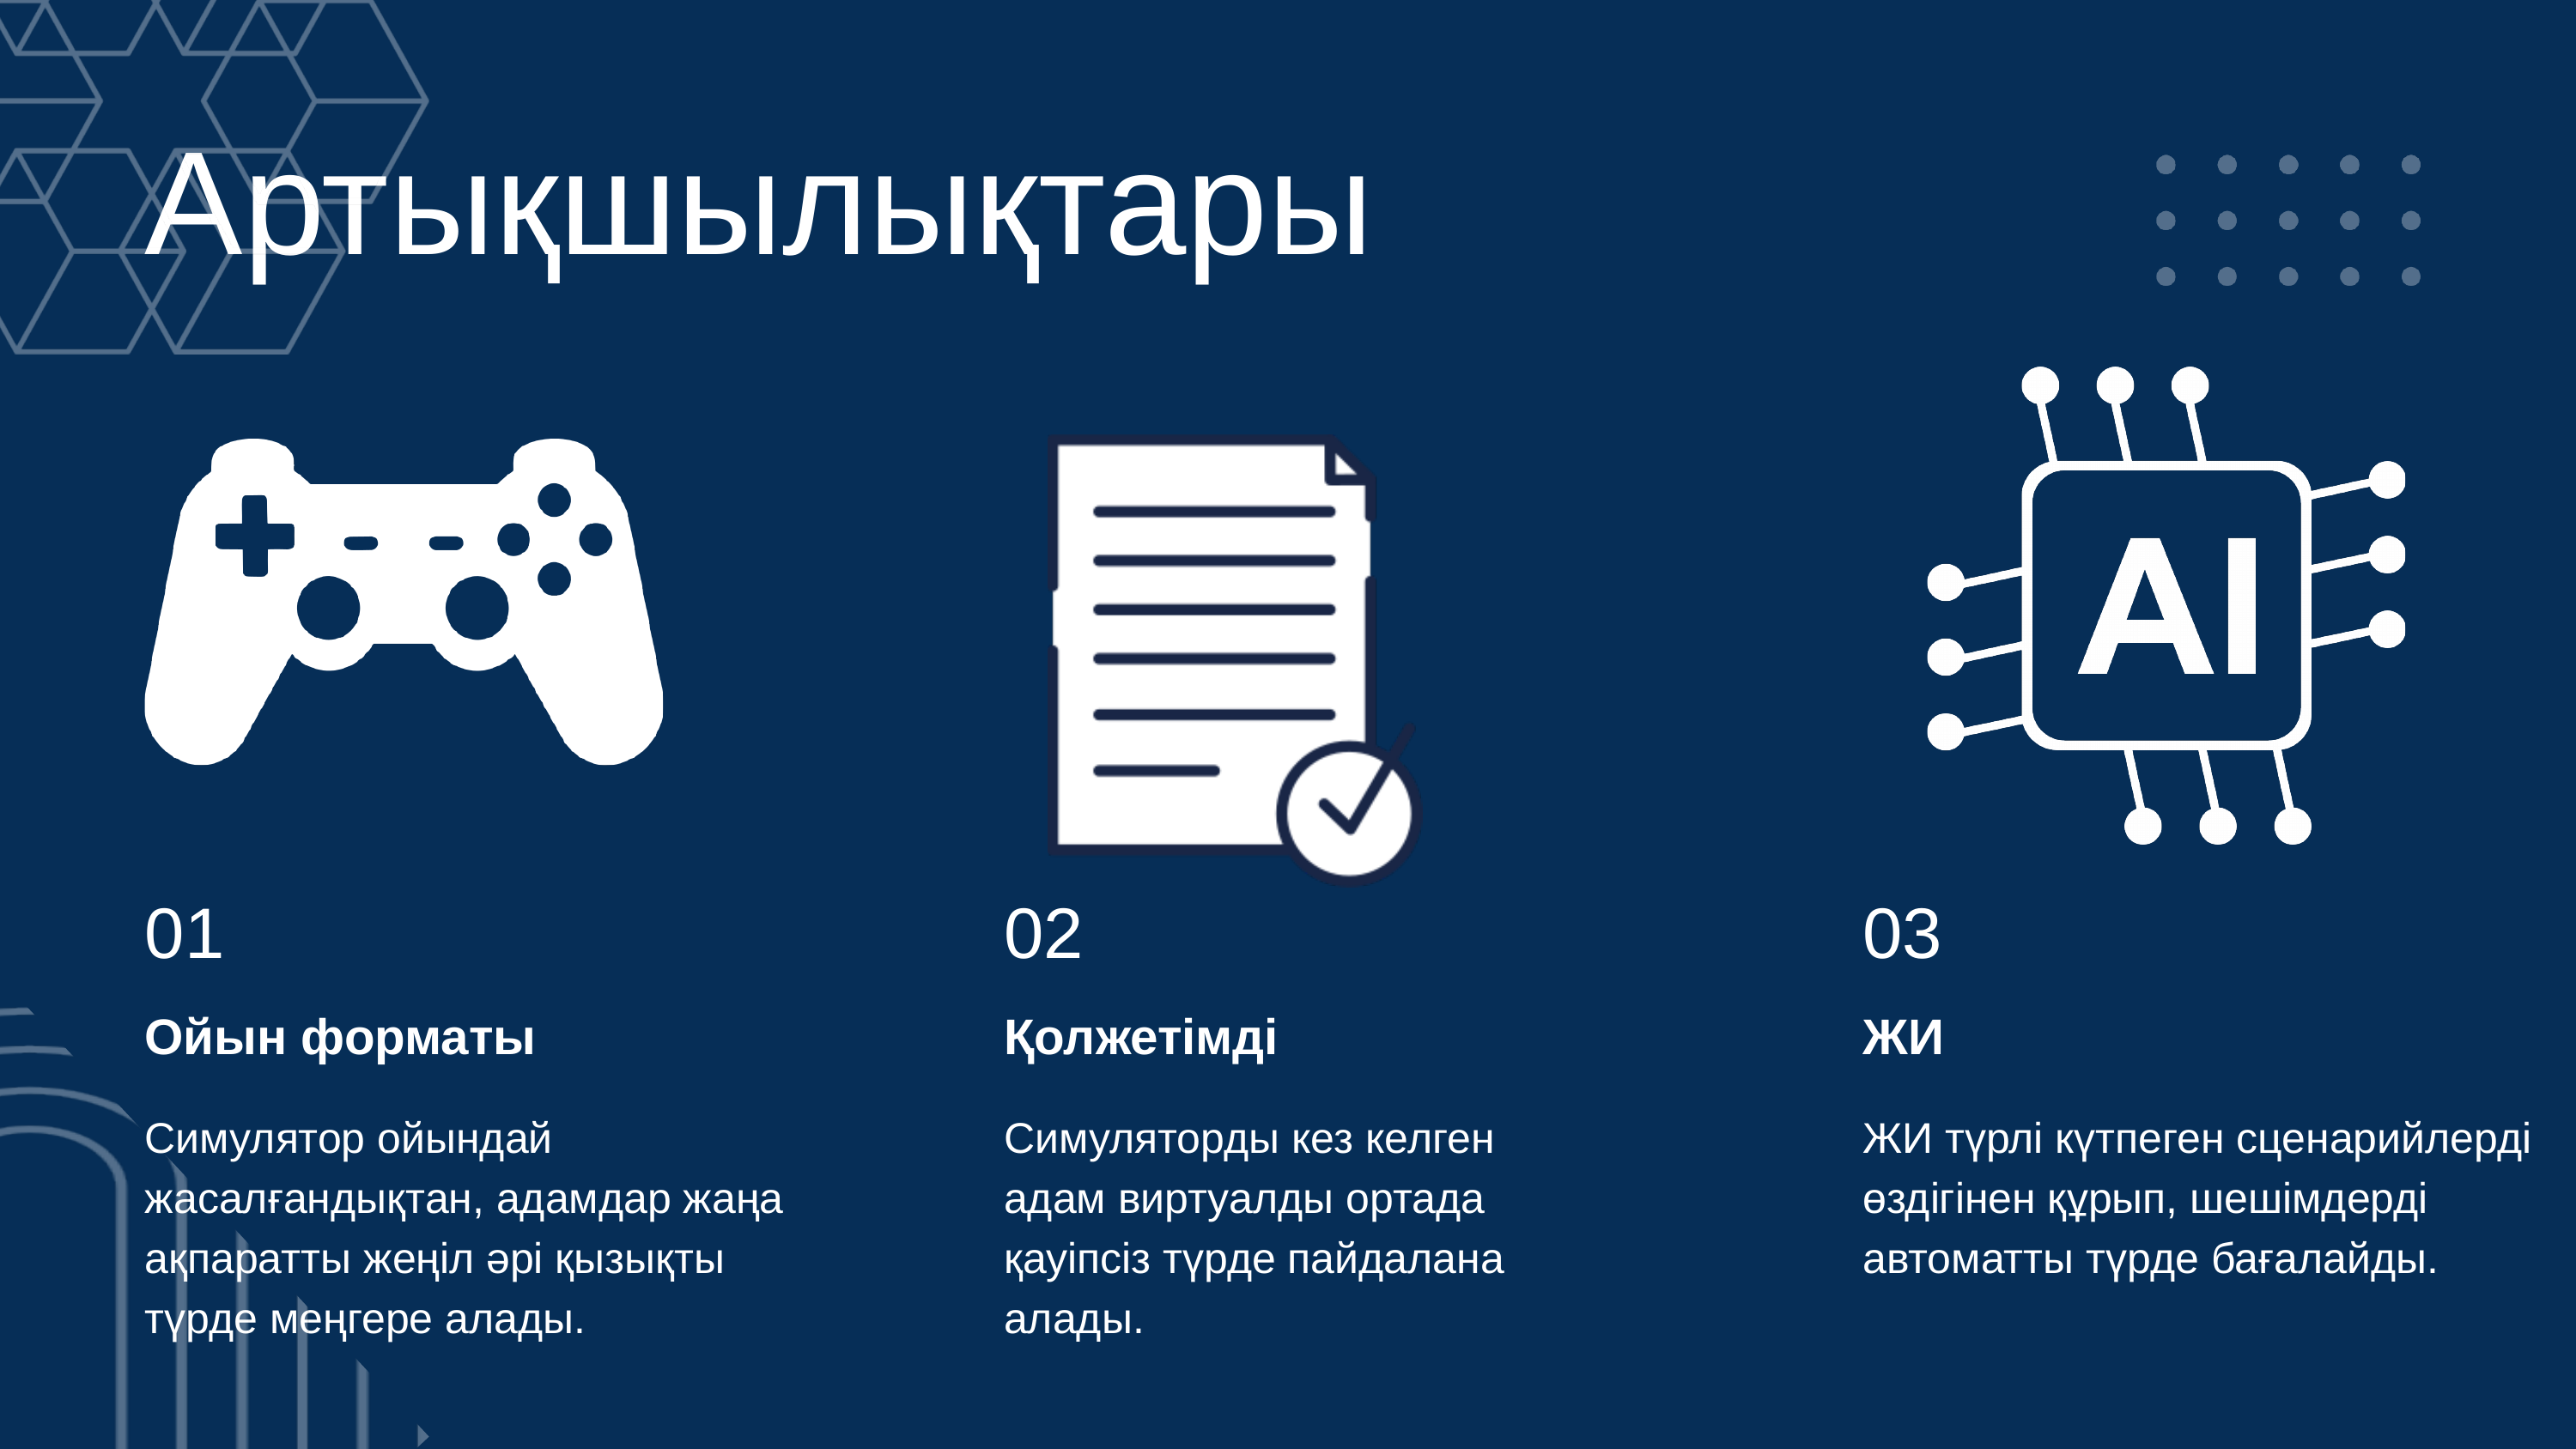

Артықшылықтары

01
02
03

Ойын форматы
Қолжетімді
ЖИ
Симулятор ойындай жасалғандықтан, адамдар жаңа ақпаратты жеңіл әрі қызықты түрде меңгере алады.
Симуляторды кез келген адам виртуалды ортада қауіпсіз түрде пайдалана алады.
ЖИ түрлі күтпеген сценарийлерді өздігінен құрып, шешімдерді автоматты түрде бағалайды.